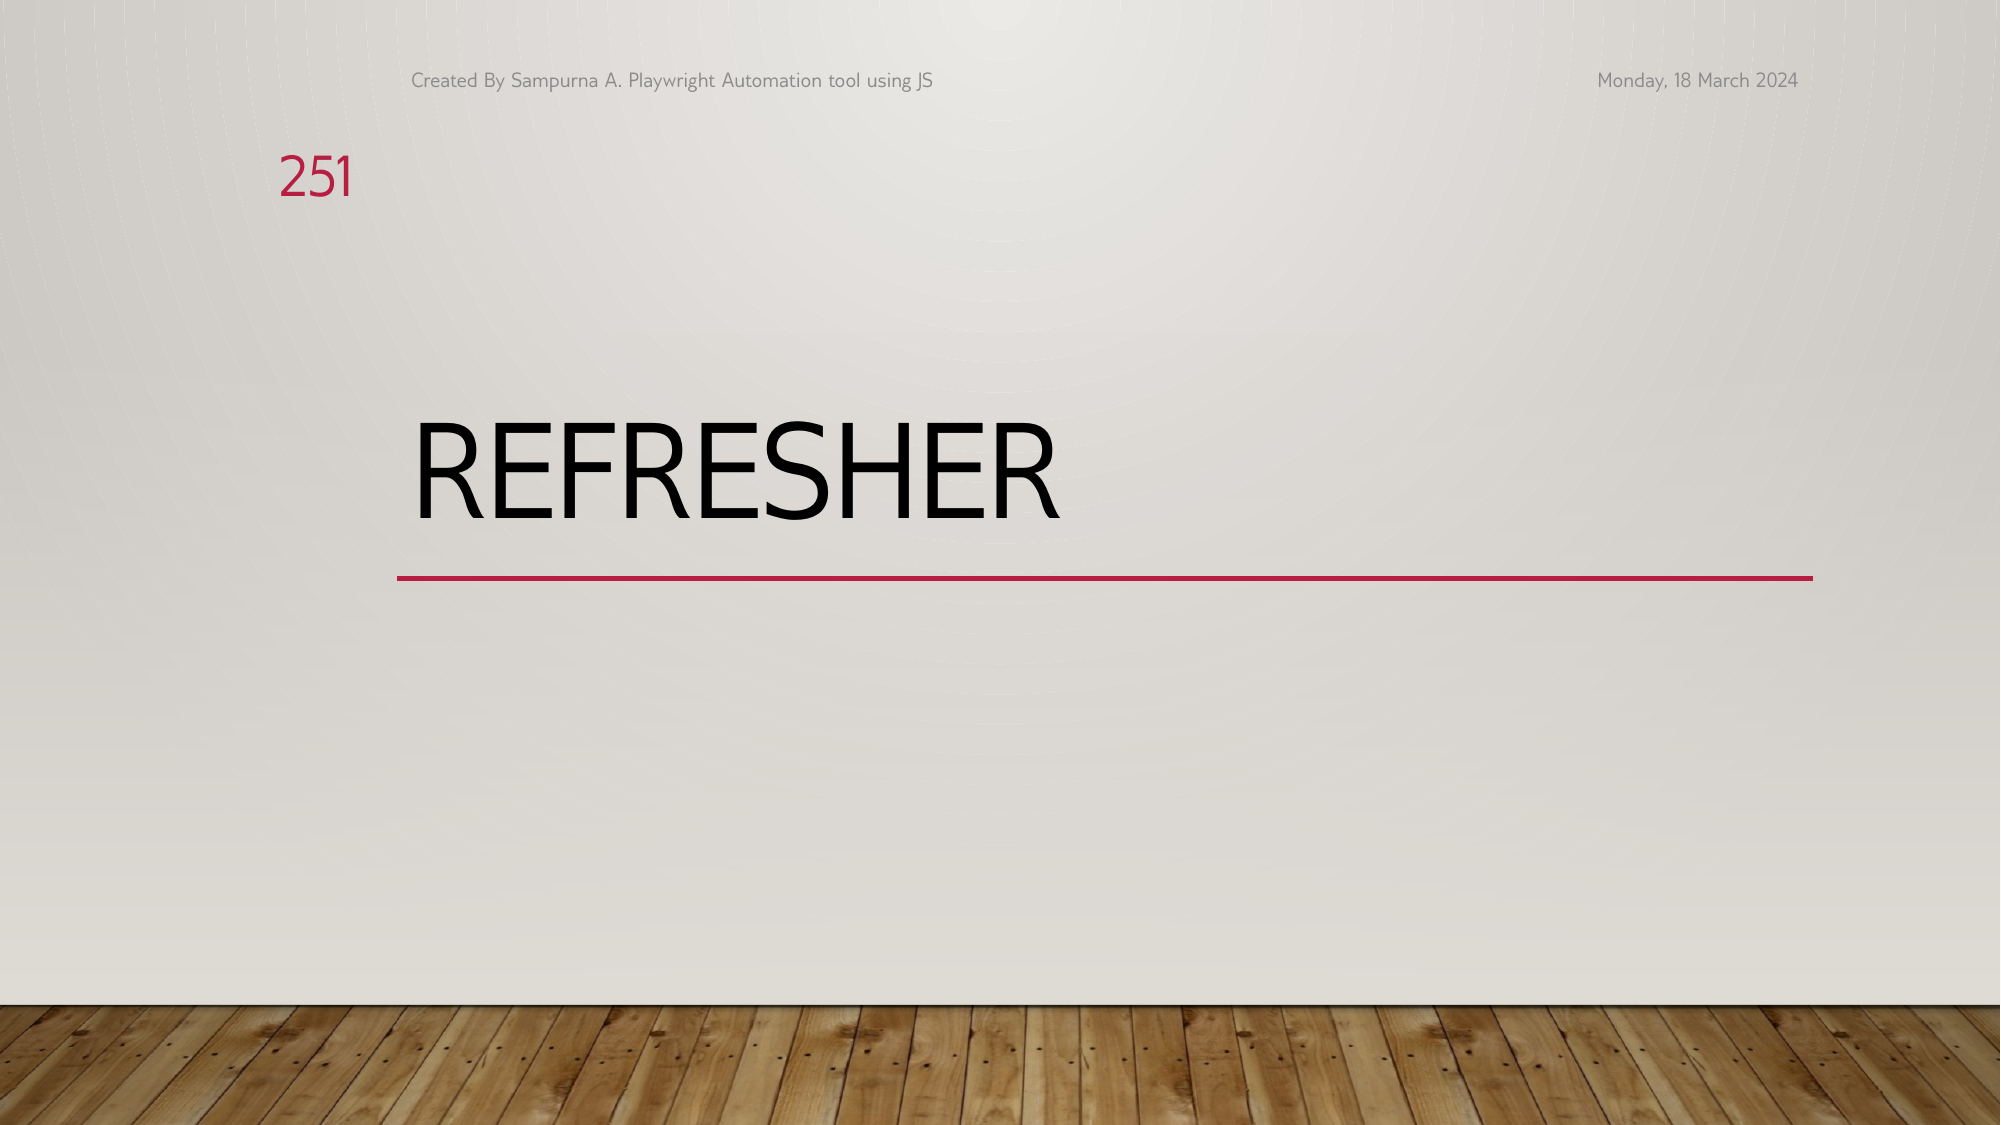

Created By Sampurna A. Playwright Automation tool using JS
Monday, 18 March 2024
251
# refresher